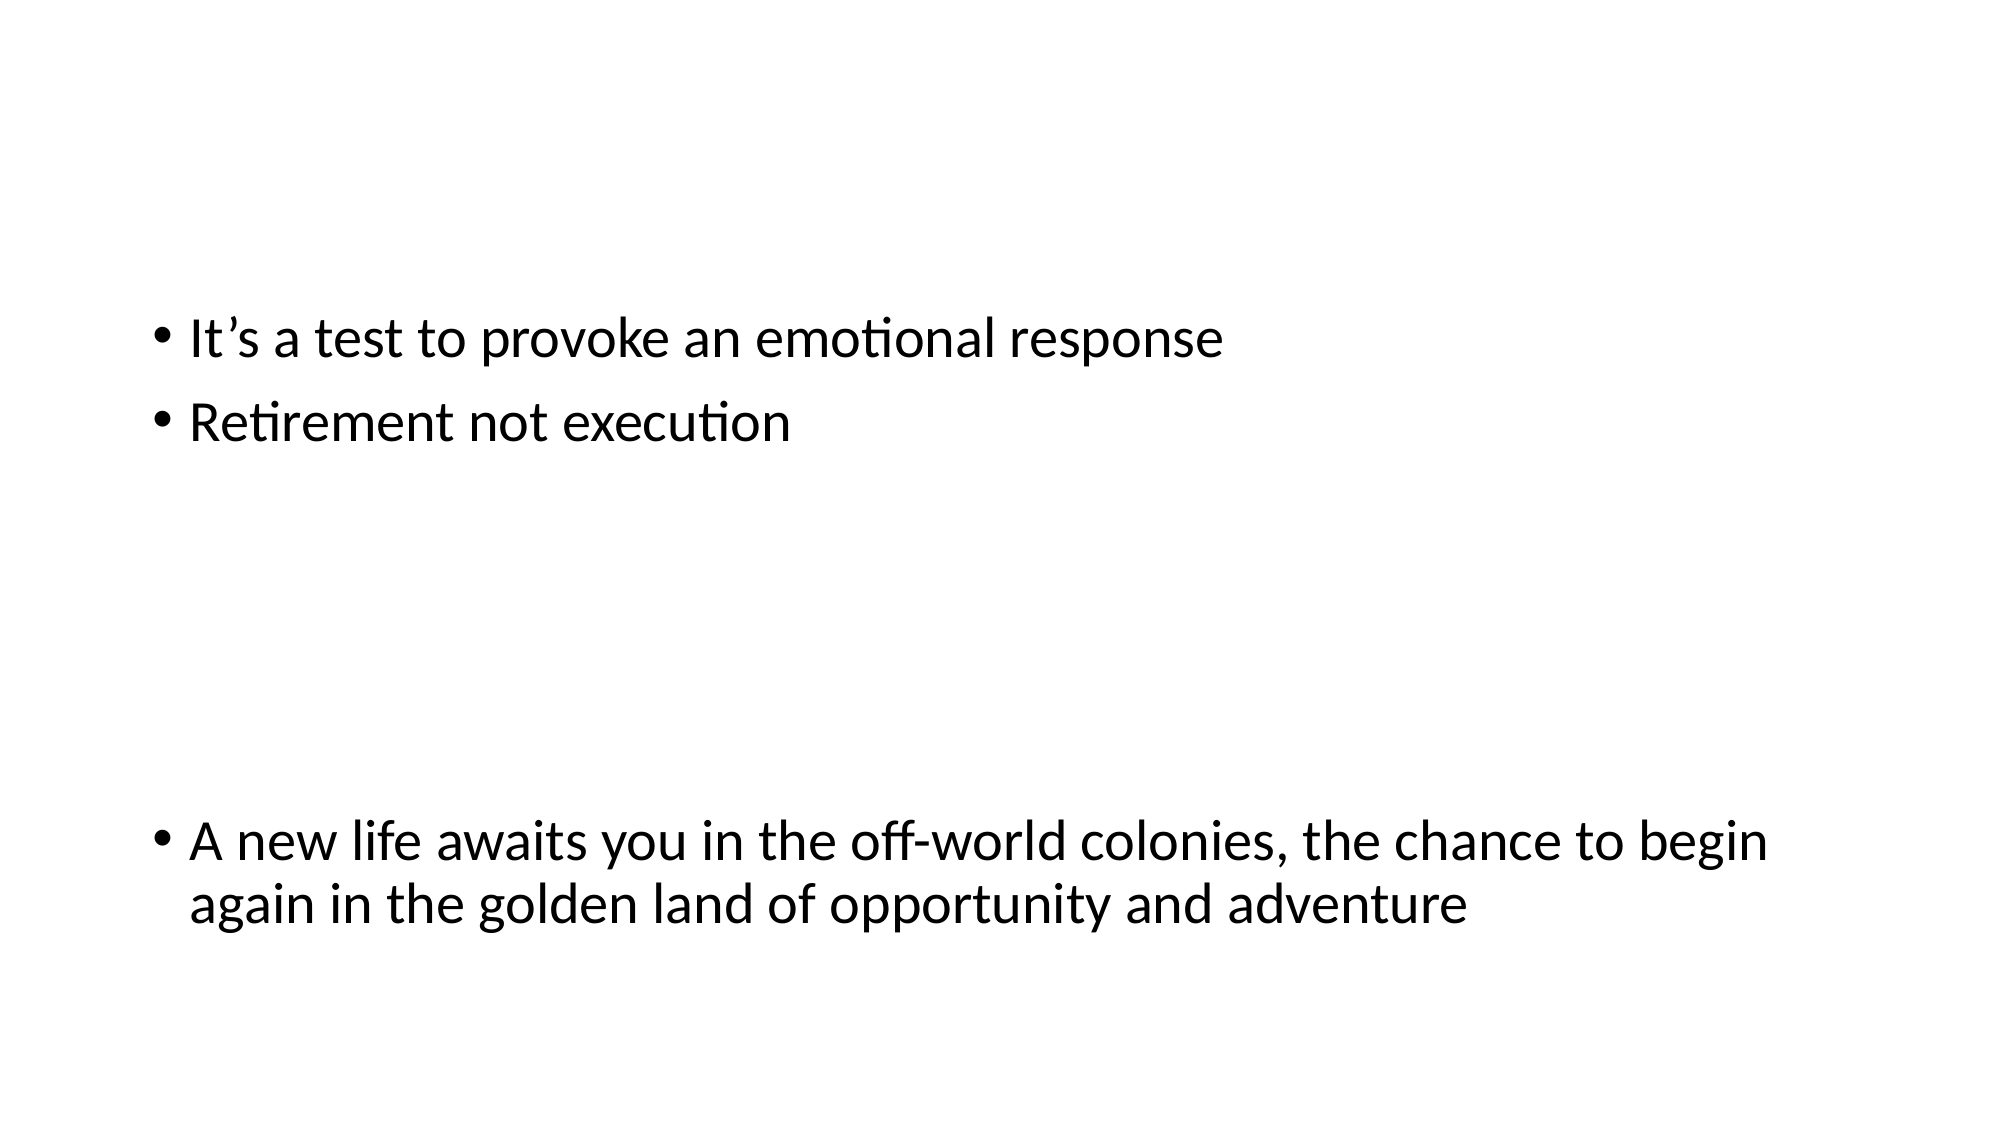

#
It’s a test to provoke an emotional response
Retirement not execution

A new life awaits you in the off-world colonies, the chance to begin again in the golden land of opportunity and adventure